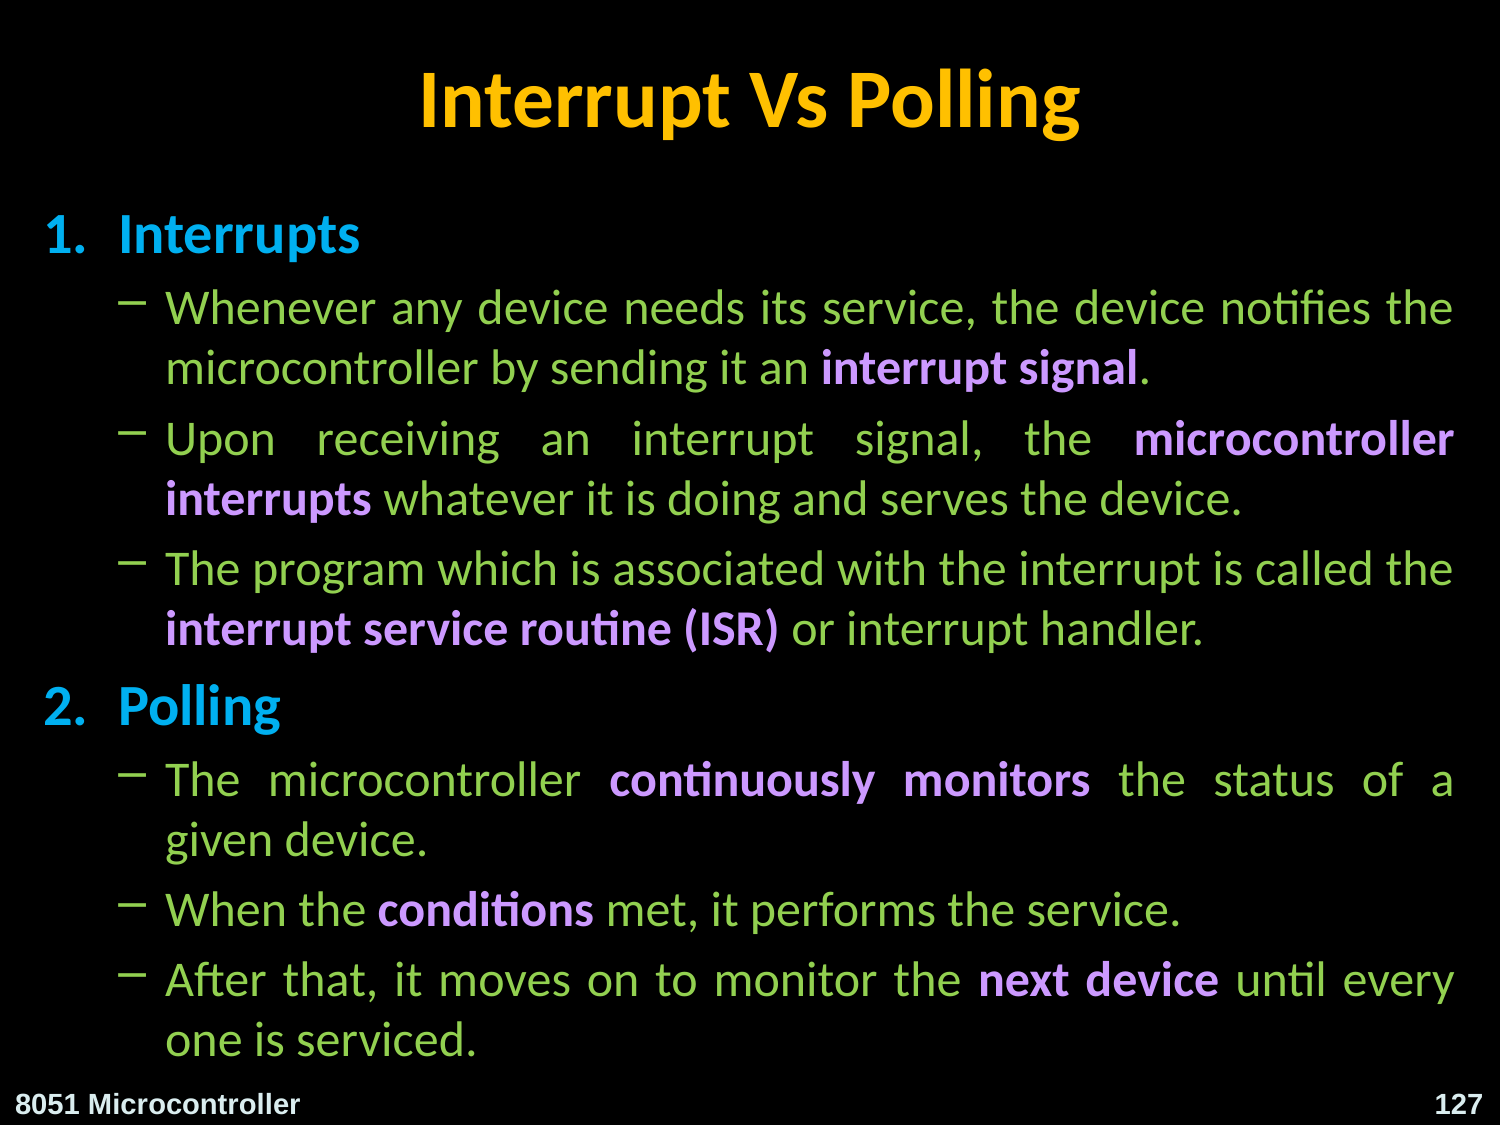

# Interrupt Vs Polling
Interrupts
Whenever any device needs its service, the device notifies the microcontroller by sending it an interrupt signal.
Upon receiving an interrupt signal, the microcontroller interrupts whatever it is doing and serves the device.
The program which is associated with the interrupt is called the interrupt service routine (ISR) or interrupt handler.
Polling
The microcontroller continuously monitors the status of a given device.
When the conditions met, it performs the service.
After that, it moves on to monitor the next device until every one is serviced.
8051 Microcontroller
Suresh.P.Nair , HOD - ECE , RCET
127